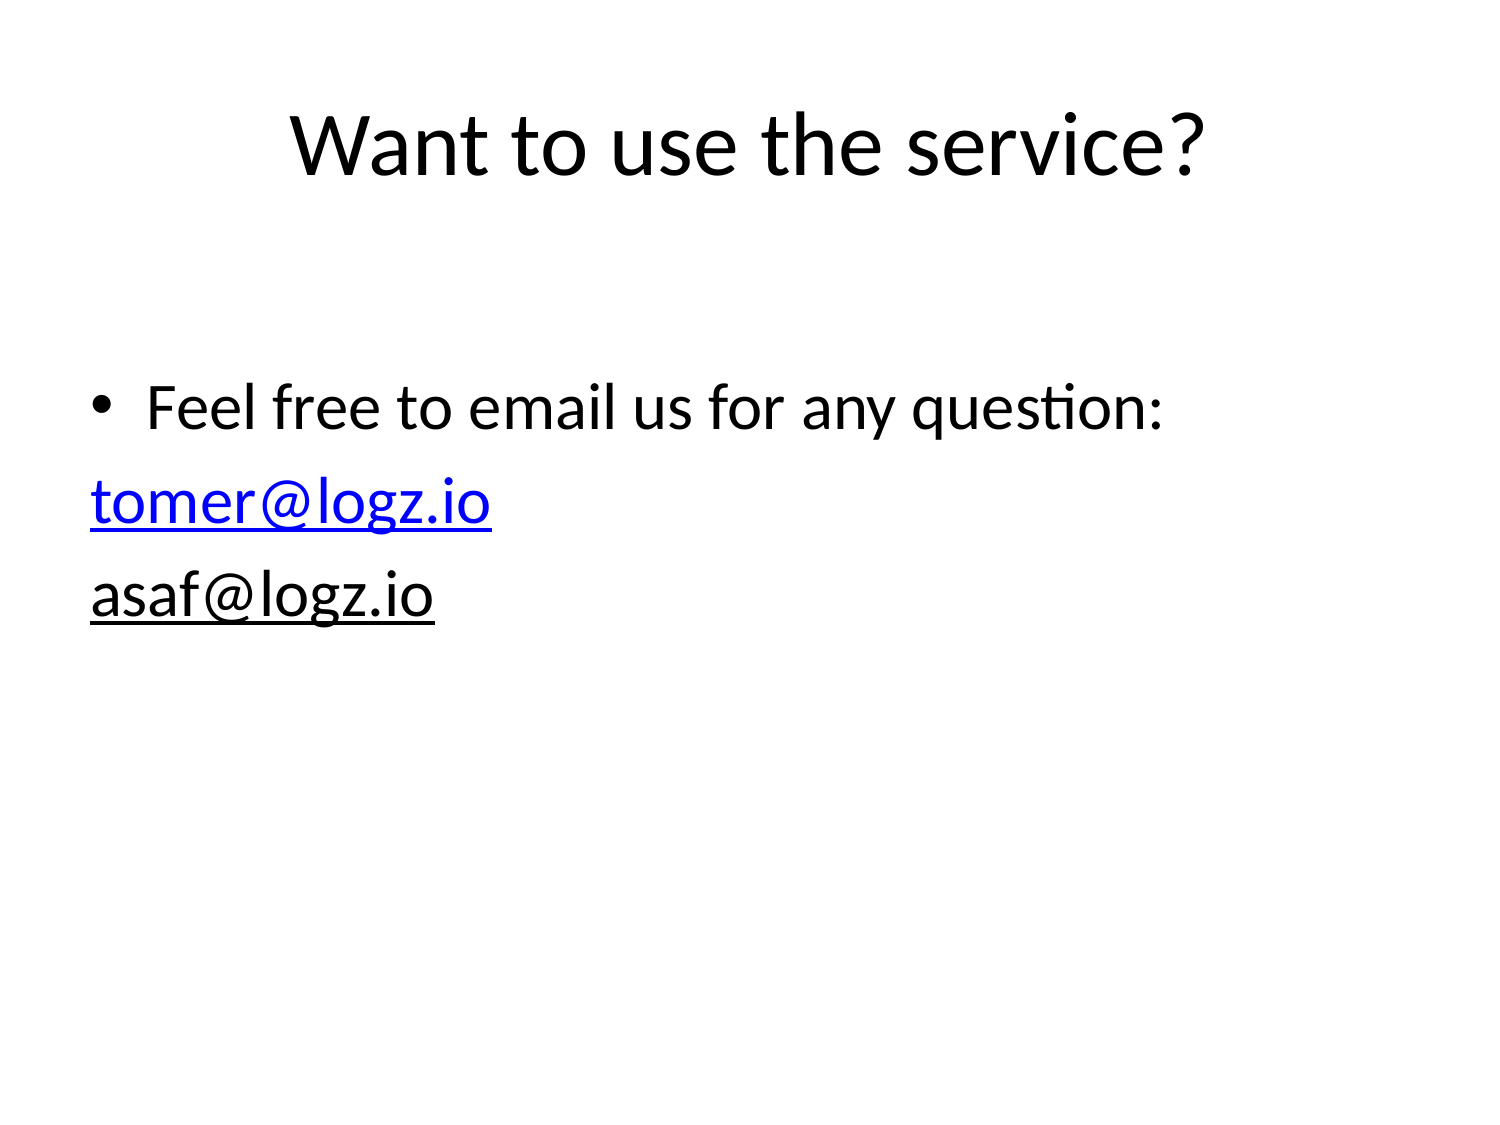

# Want to use the service?

Feel free to email us for any question:
tomer@logz.io
asaf@logz.io